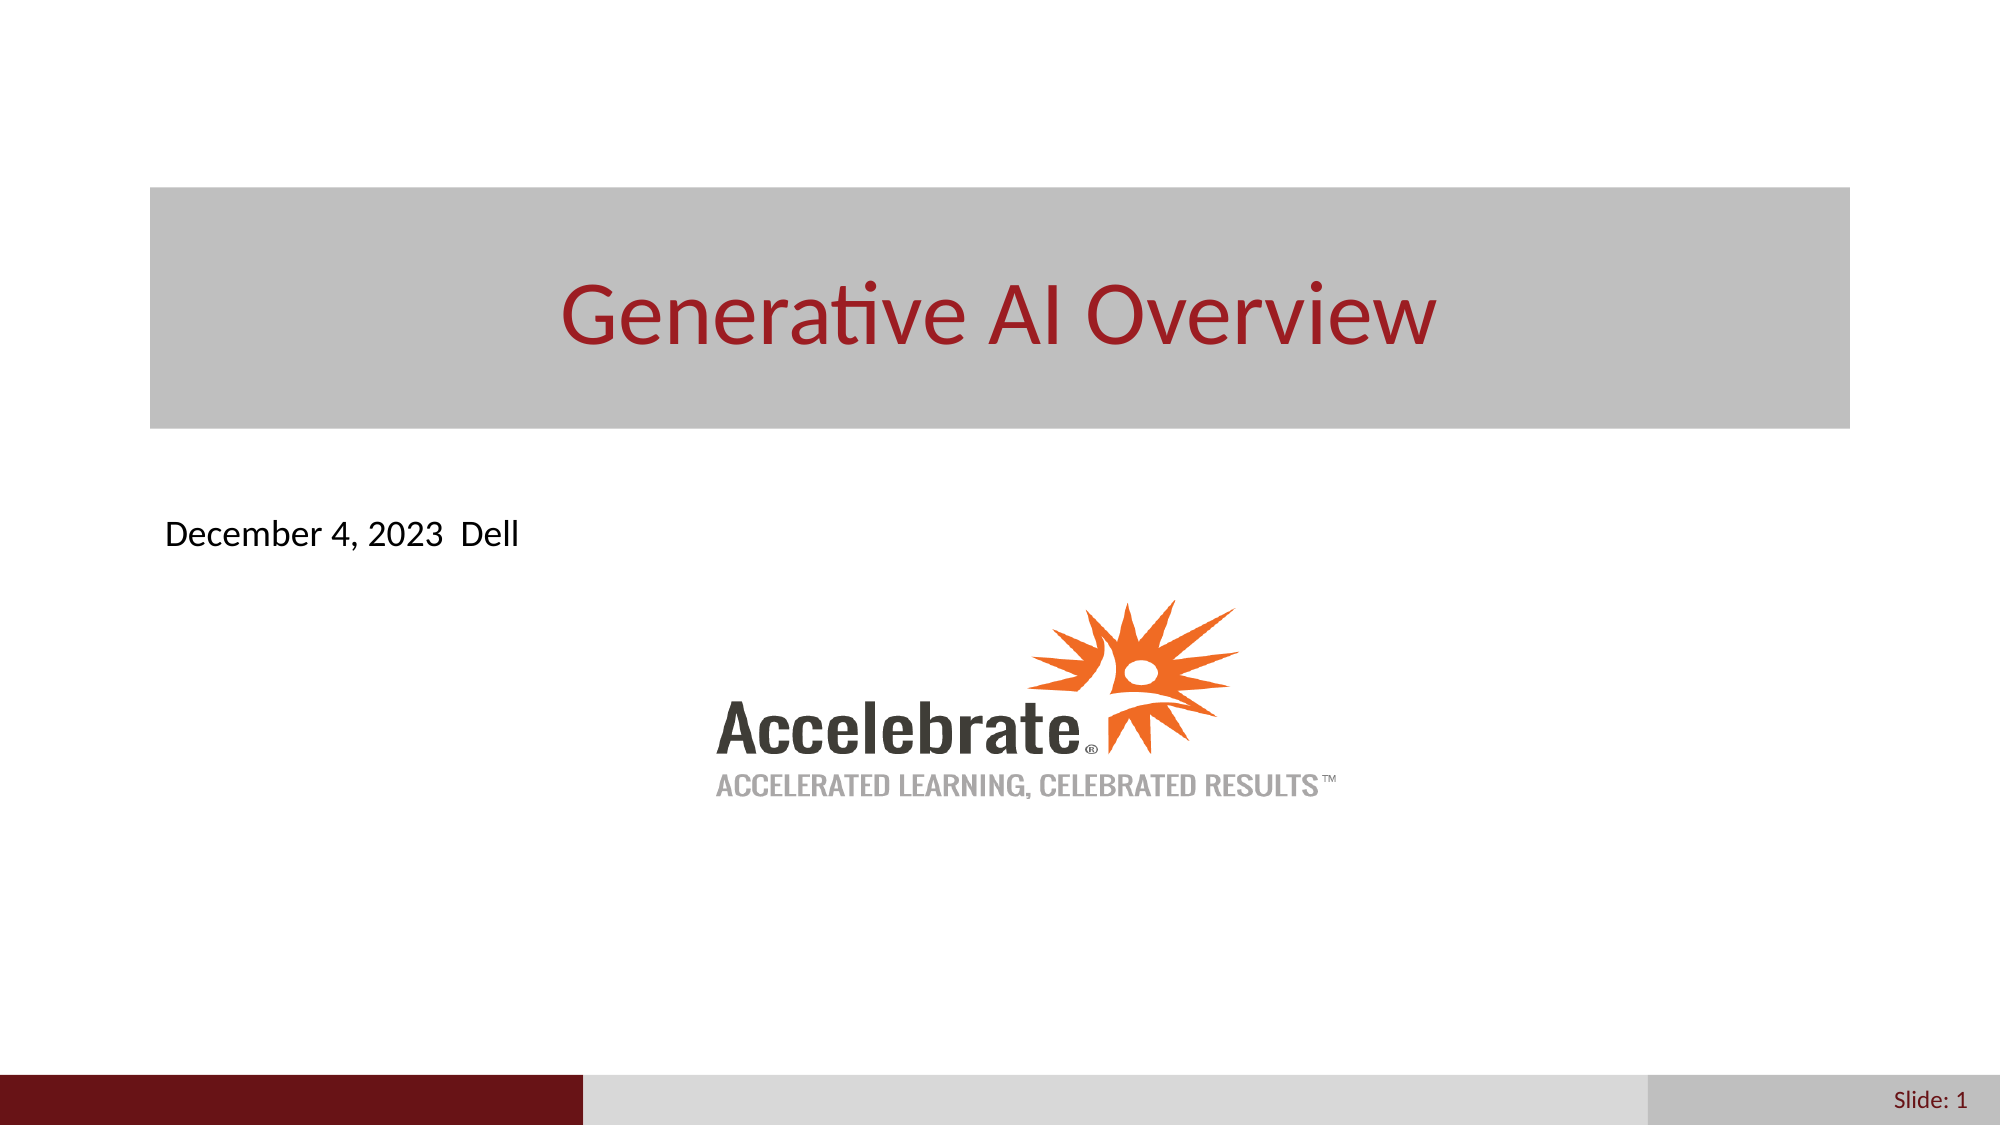

# Generative AI Overview
December 4, 2023  Dell